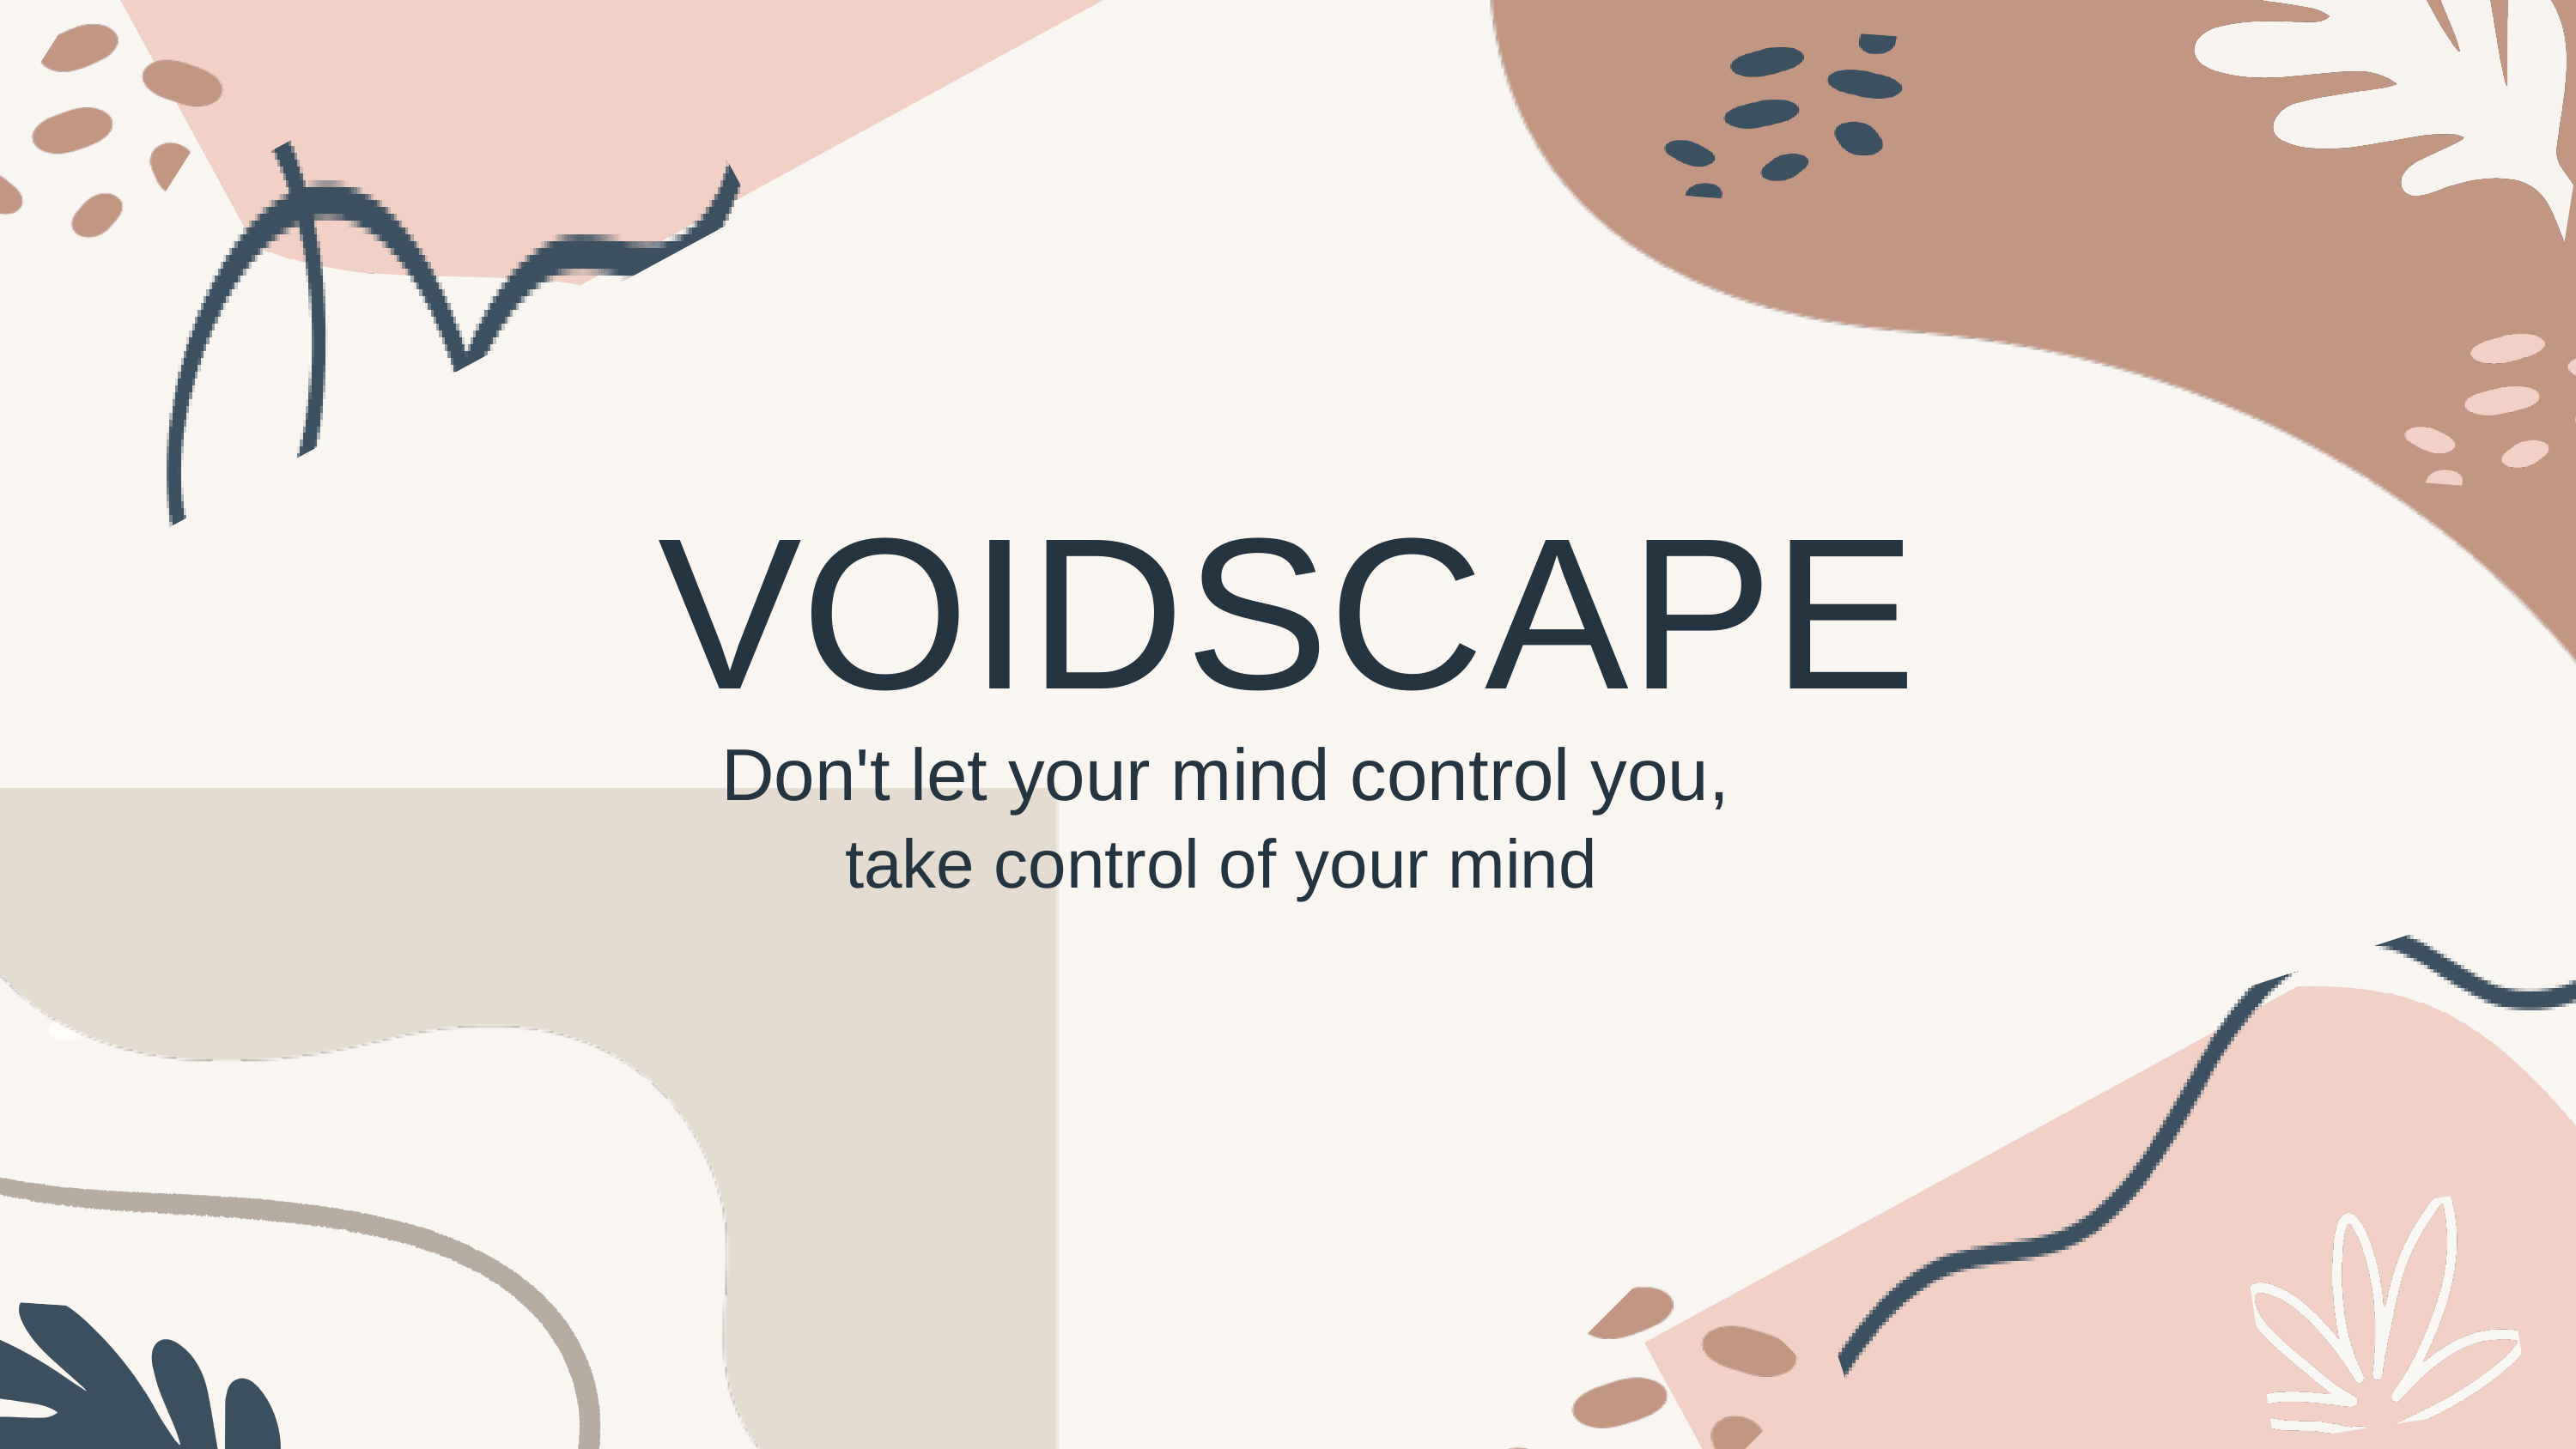

VOIDSCAPE
Don't let your mind control you,

take control of your mind